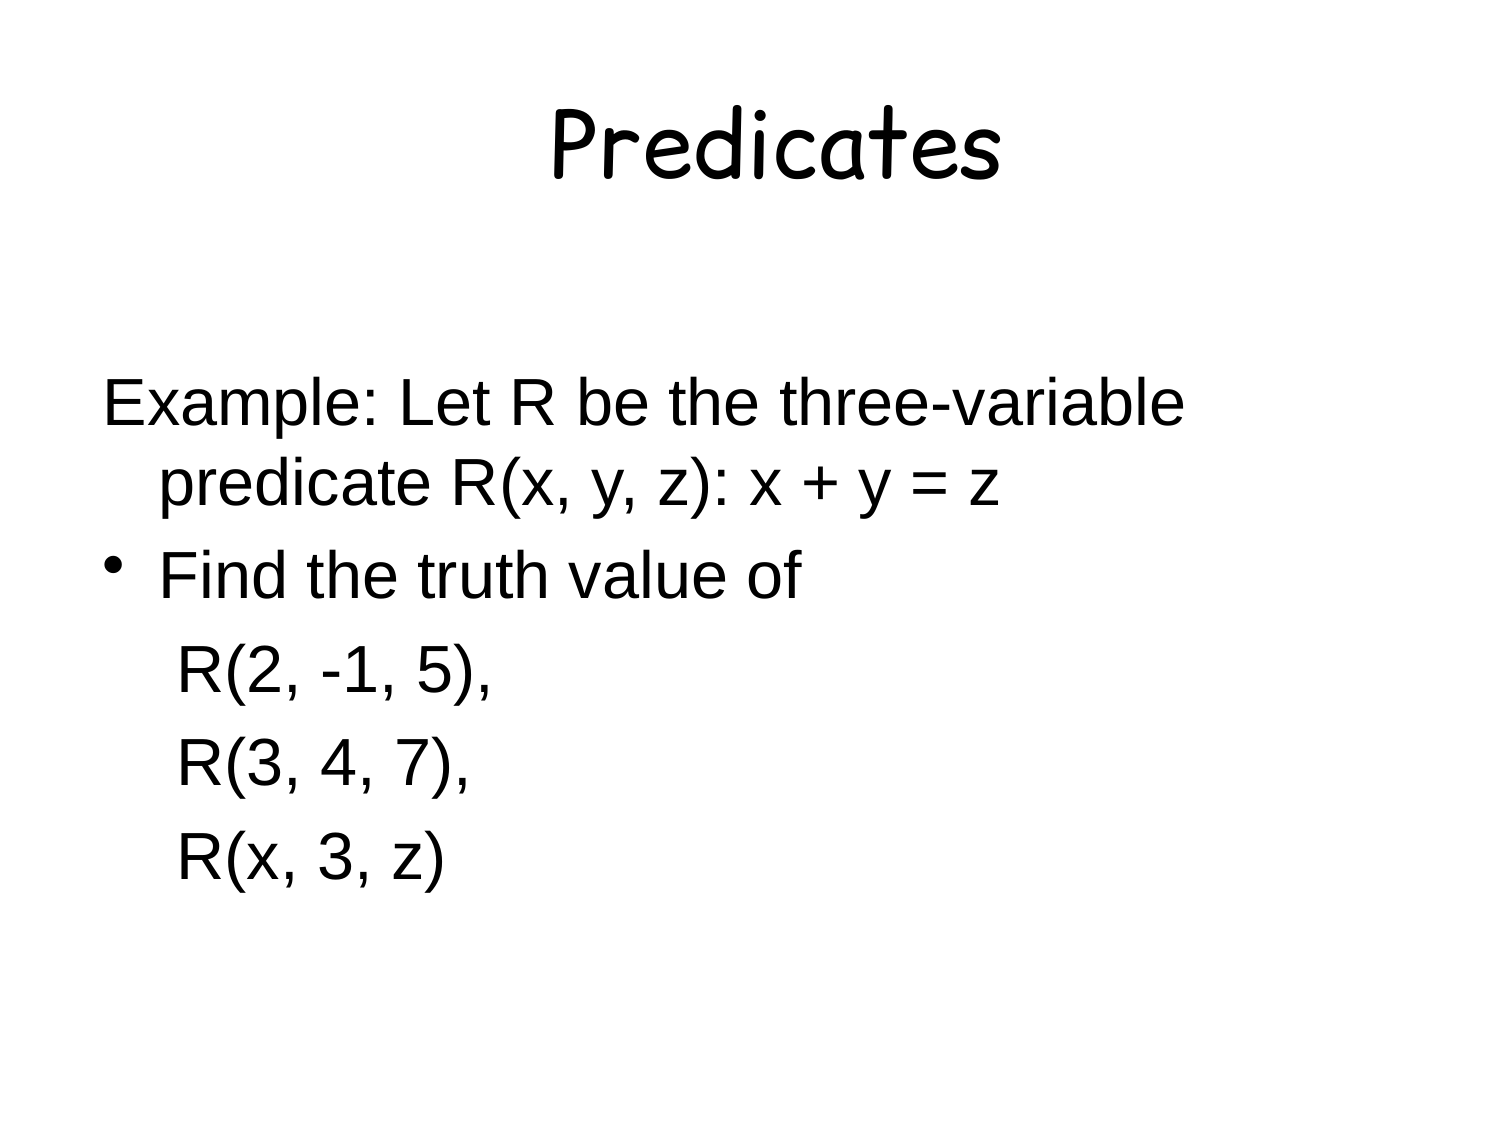

Predicates

Example: Let R be the three-variable predicate R(x, y, z): x + y = z
Find the truth value of
    R(2, -1, 5),
    R(3, 4, 7),
    R(x, 3, z)
P. 1